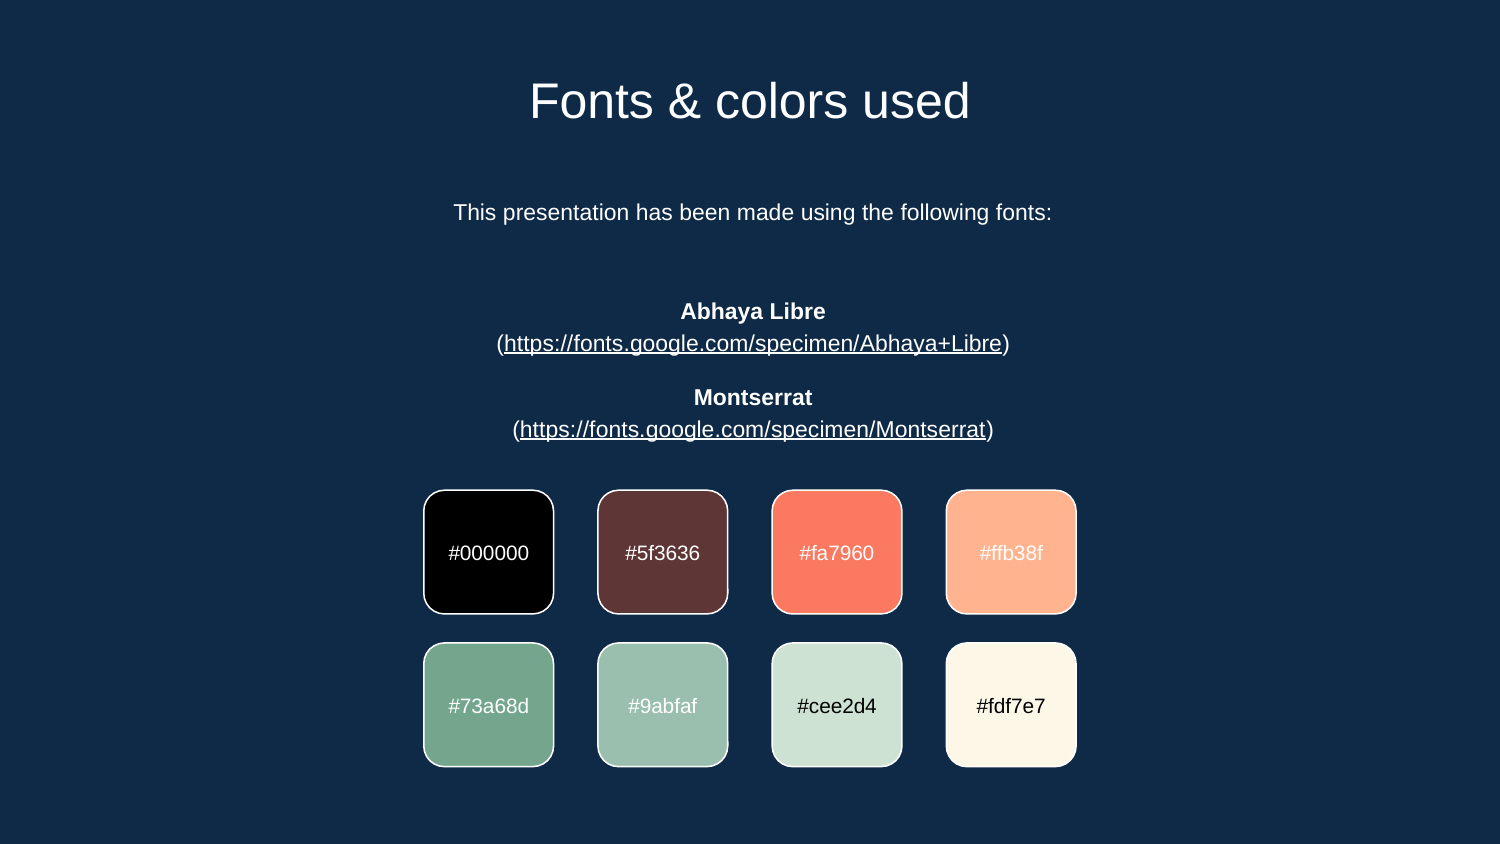

# Fonts & colors used
This presentation has been made using the following fonts:

Abhaya Libre
(https://fonts.google.com/specimen/Abhaya+Libre)

Montserrat
(https://fonts.google.com/specimen/Montserrat)

#000000
#5f3636
#fa7960
#ffb38f

#73a68d
#9abfaf
#cee2d4
#fdf7e7